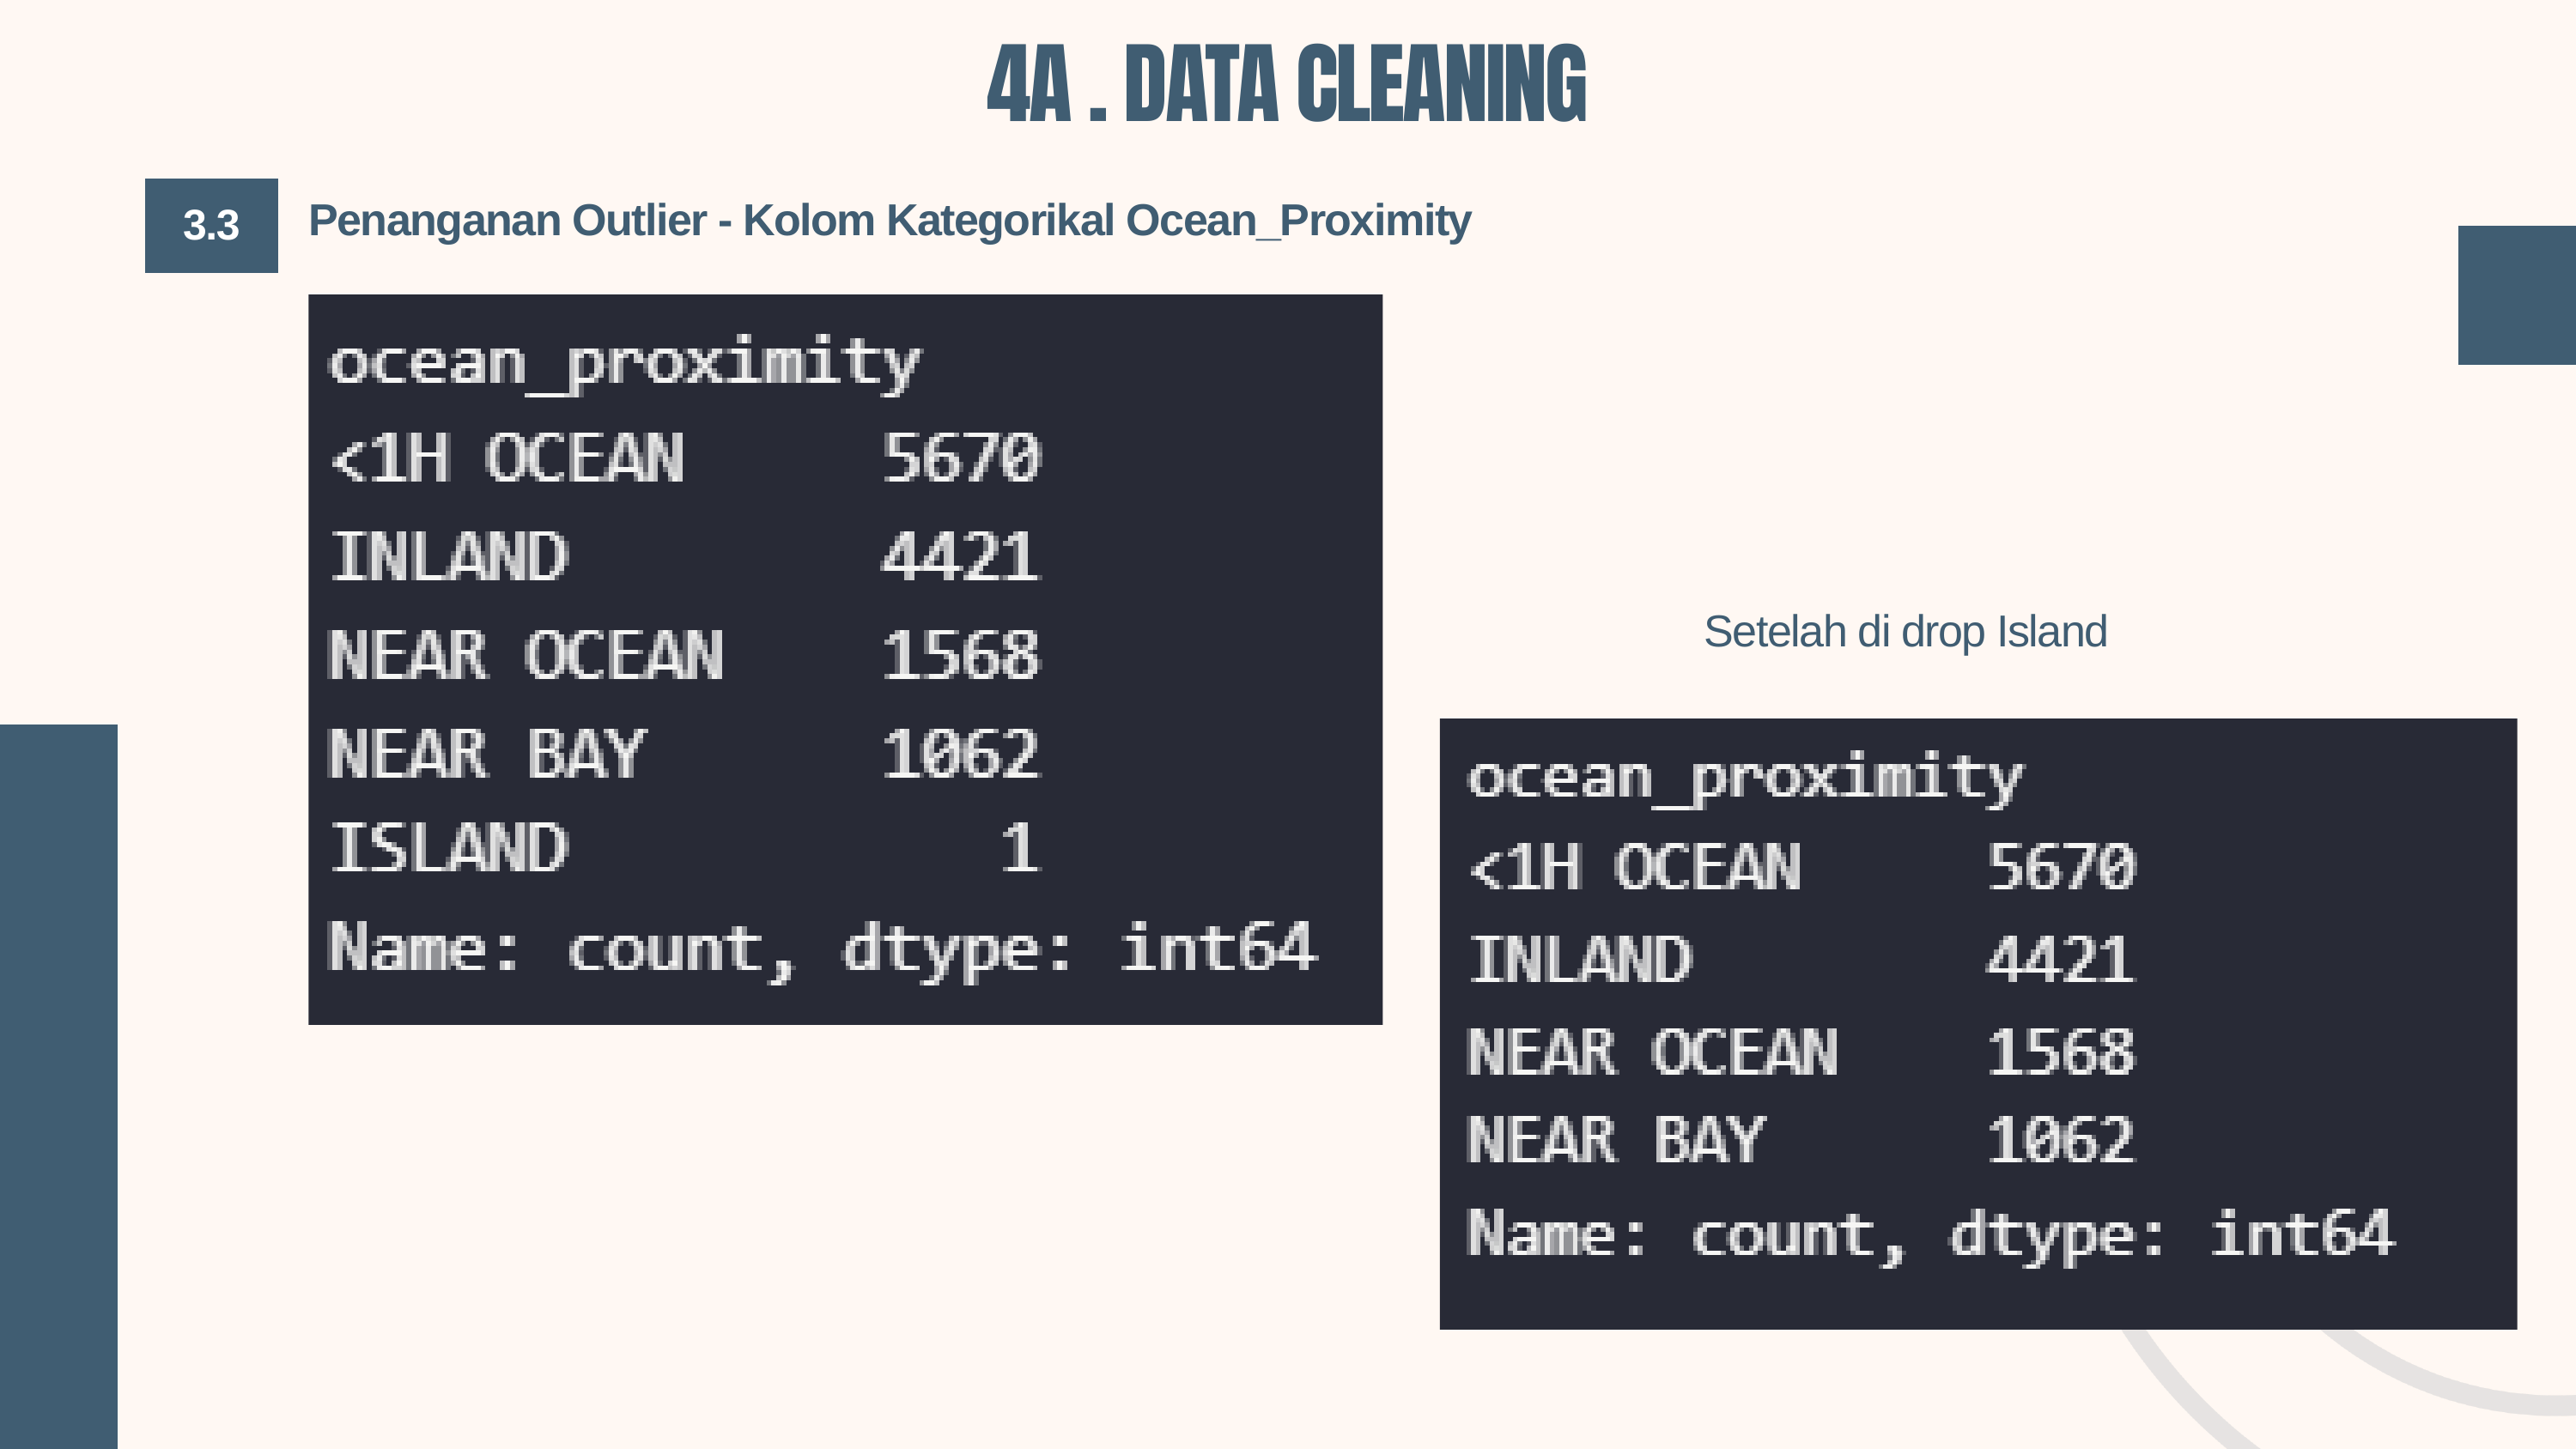

4A . DATA CLEANING

3.3
Penanganan Outlier - Kolom Kategorikal Ocean_Proximity

Setelah di drop Island